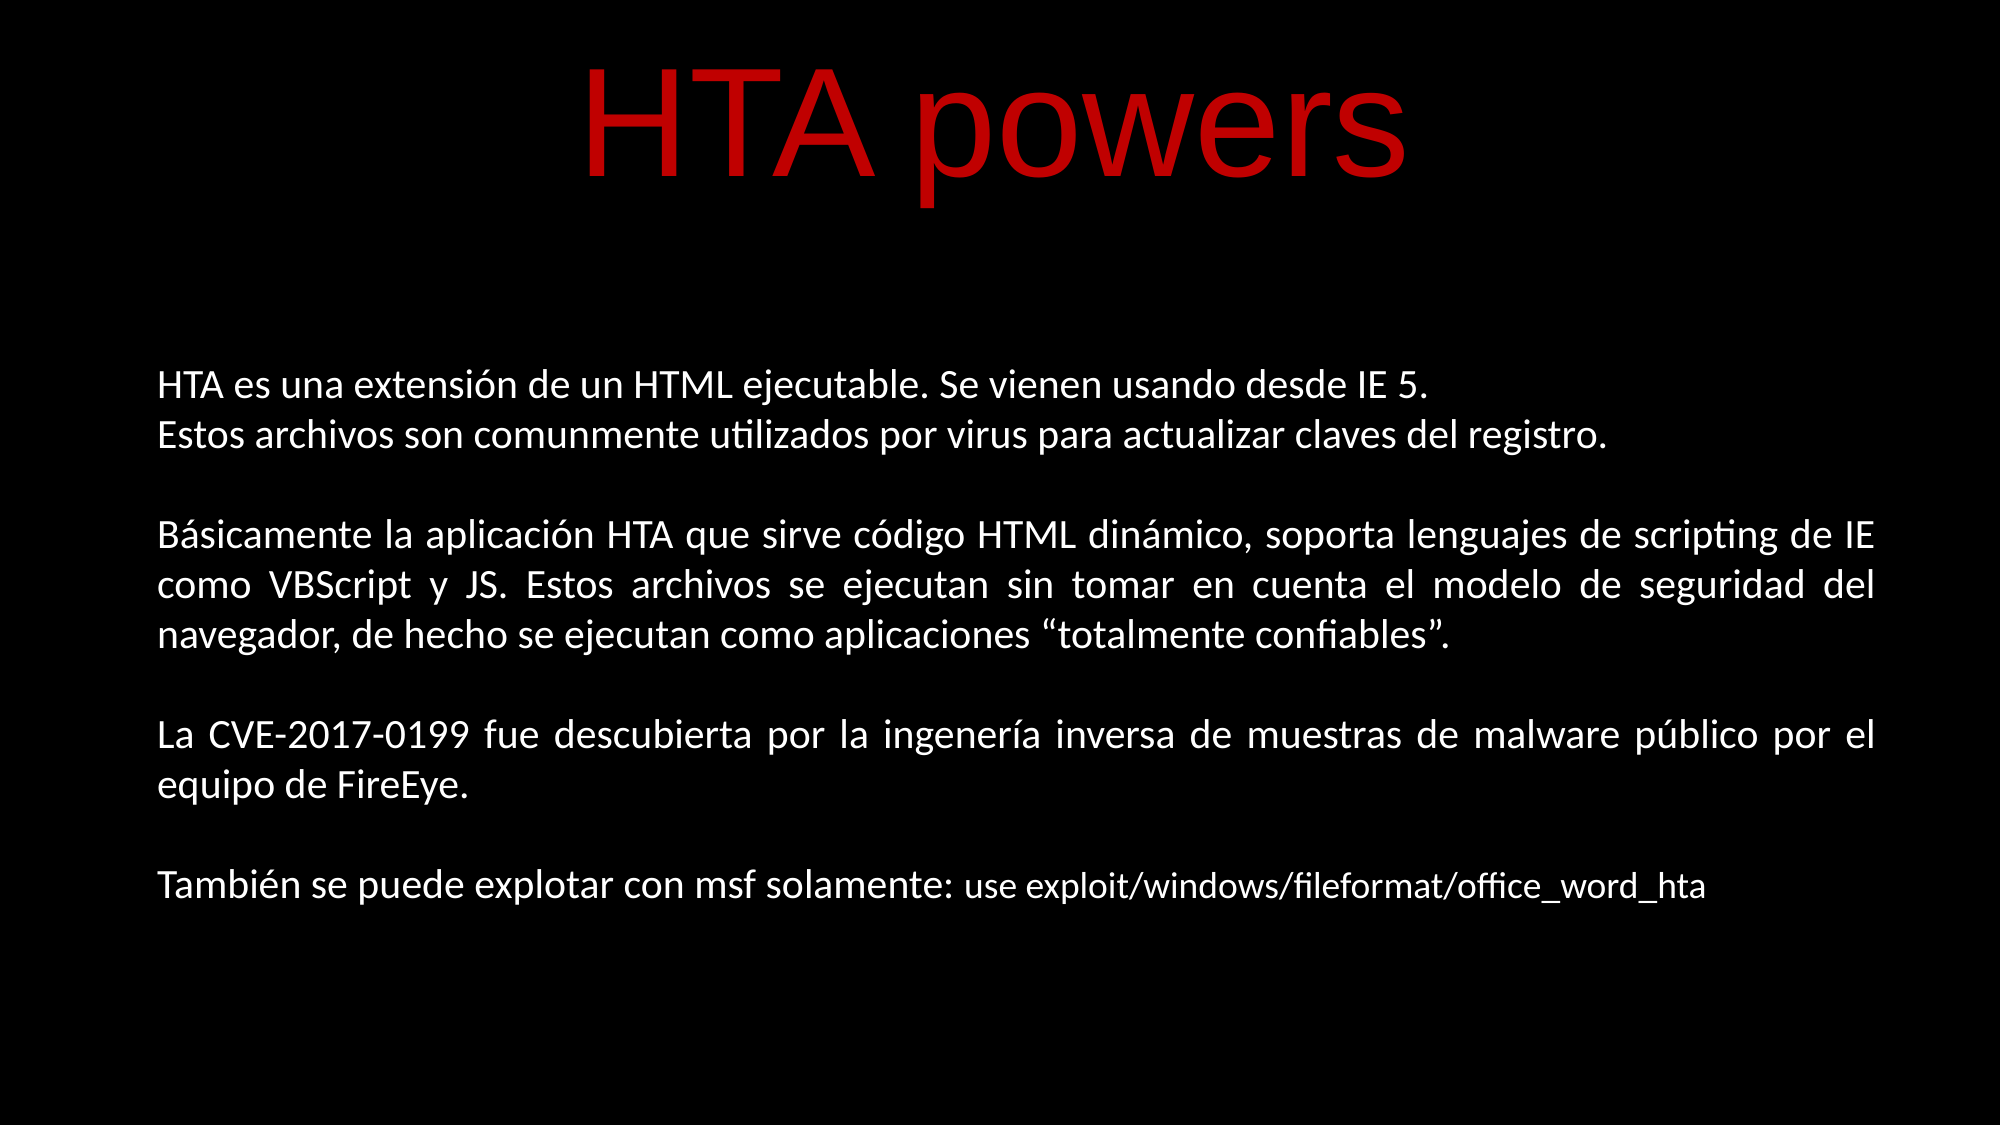

HTA powers
HTA es una extensión de un HTML ejecutable. Se vienen usando desde IE 5.
Estos archivos son comunmente utilizados por virus para actualizar claves del registro.

Básicamente la aplicación HTA que sirve código HTML dinámico, soporta lenguajes de scripting de IE como VBScript y JS. Estos archivos se ejecutan sin tomar en cuenta el modelo de seguridad del navegador, de hecho se ejecutan como aplicaciones “totalmente confiables”.

La CVE-2017-0199 fue descubierta por la ingenería inversa de muestras de malware público por el equipo de FireEye.

También se puede explotar con msf solamente: use exploit/windows/fileformat/office_word_hta